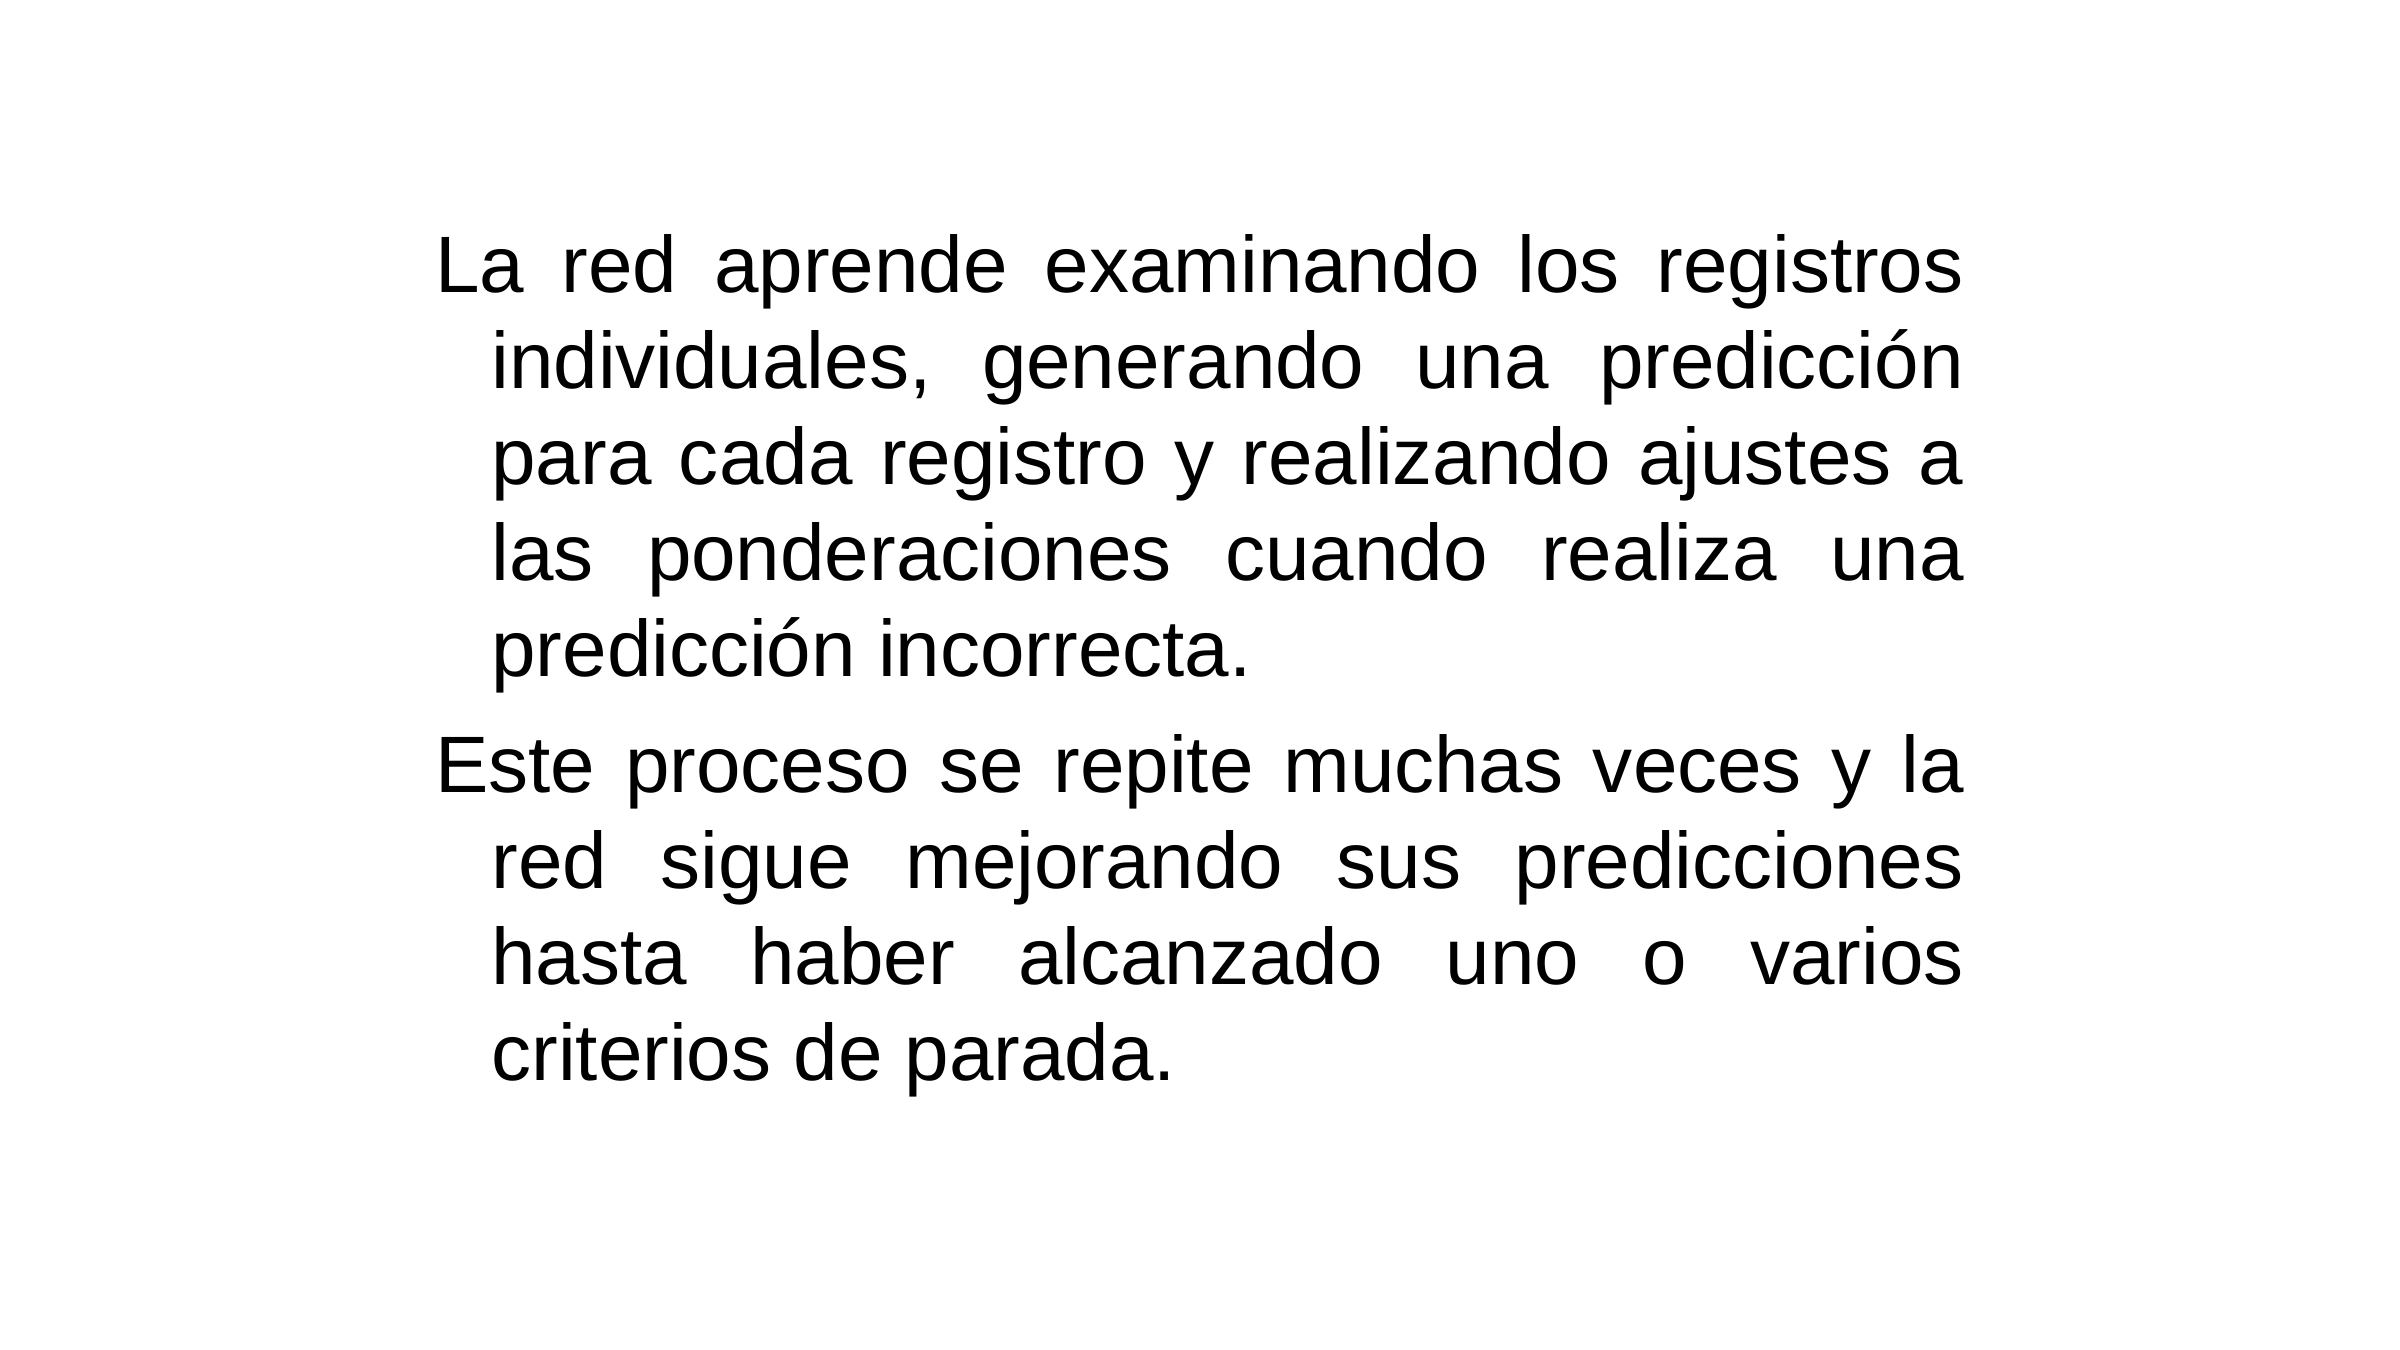

La red aprende examinando los registros individuales, generando una predicción para cada registro y realizando ajustes a las ponderaciones cuando realiza una predicción incorrecta.
Este proceso se repite muchas veces y la red sigue mejorando sus predicciones hasta haber alcanzado uno o varios criterios de parada.